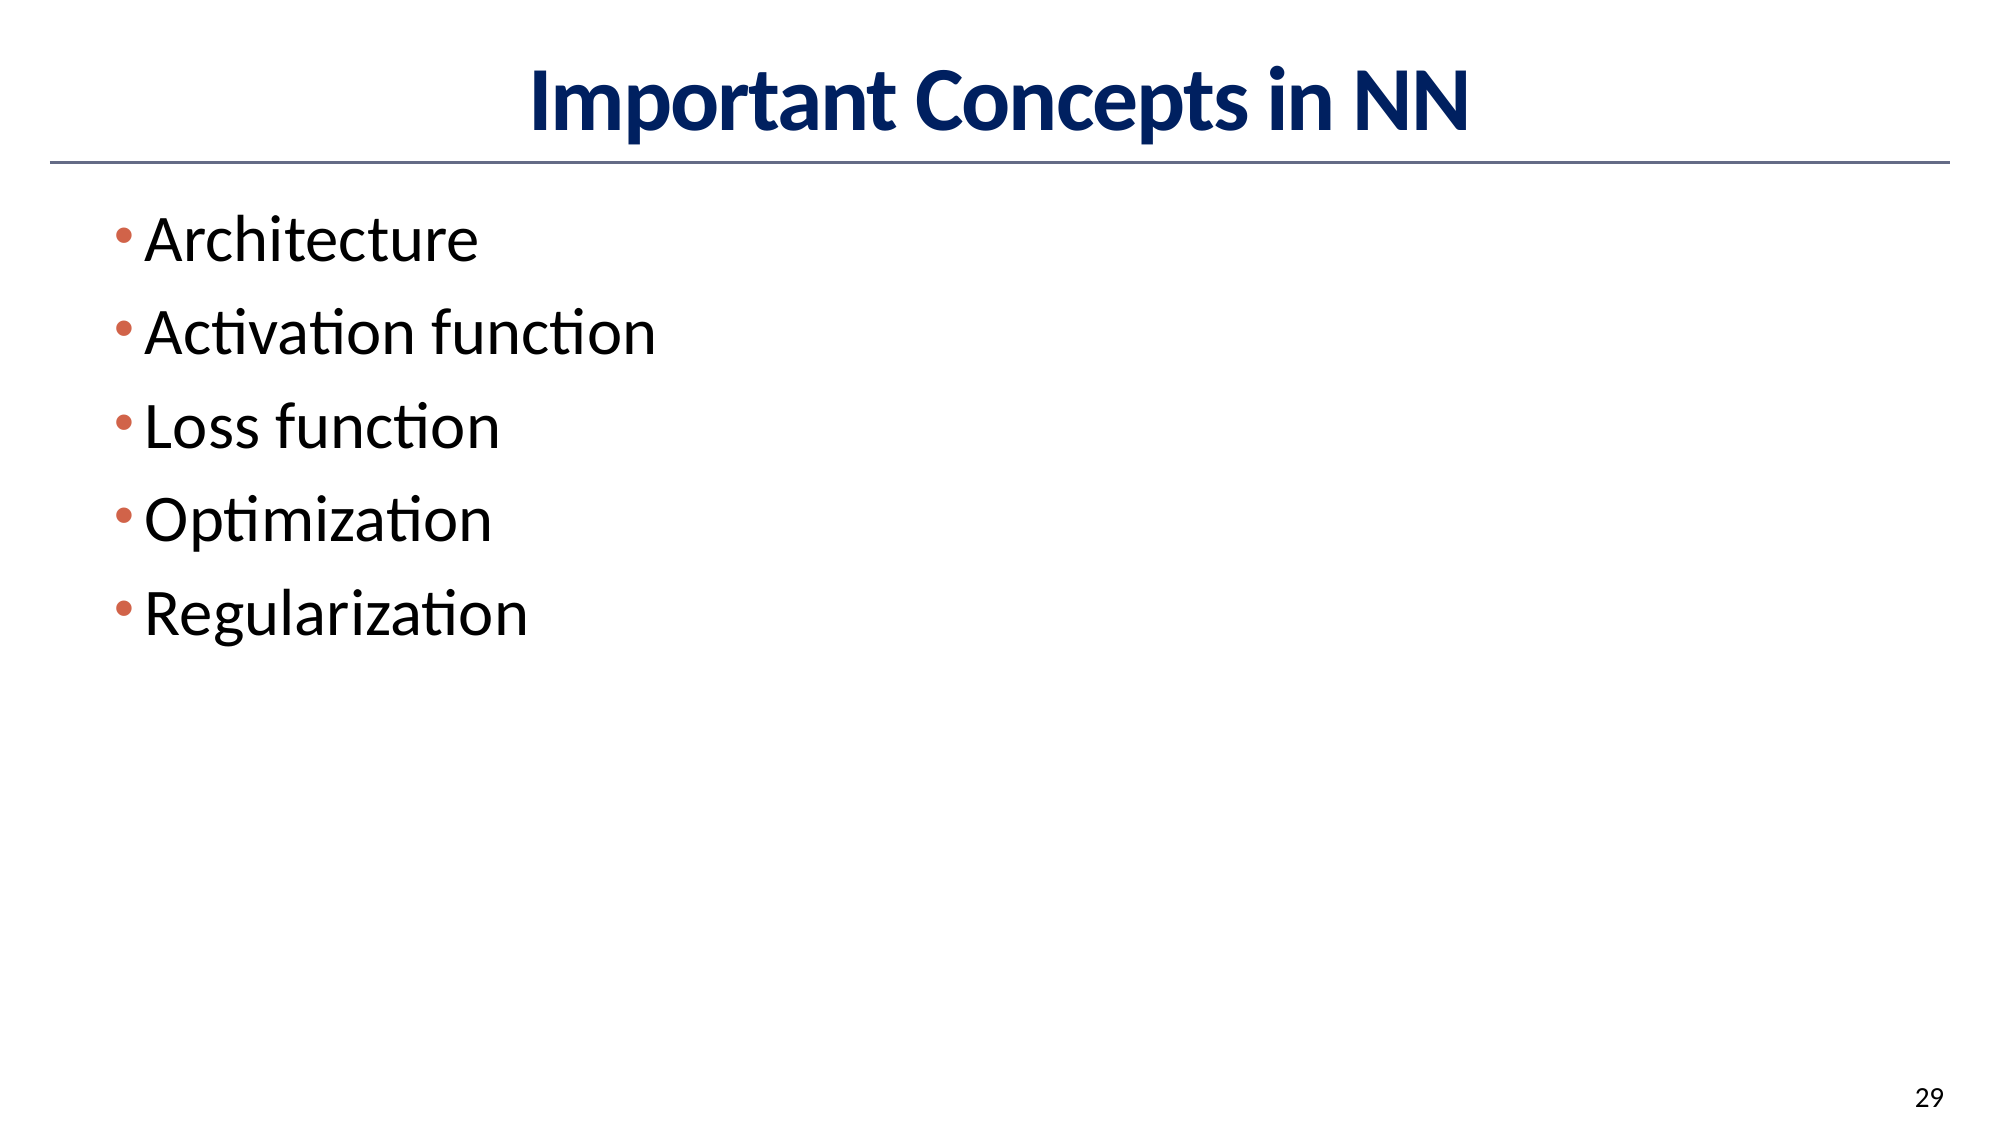

# Important Concepts in NN
Architecture
Activation function
Loss function
Optimization
Regularization
29